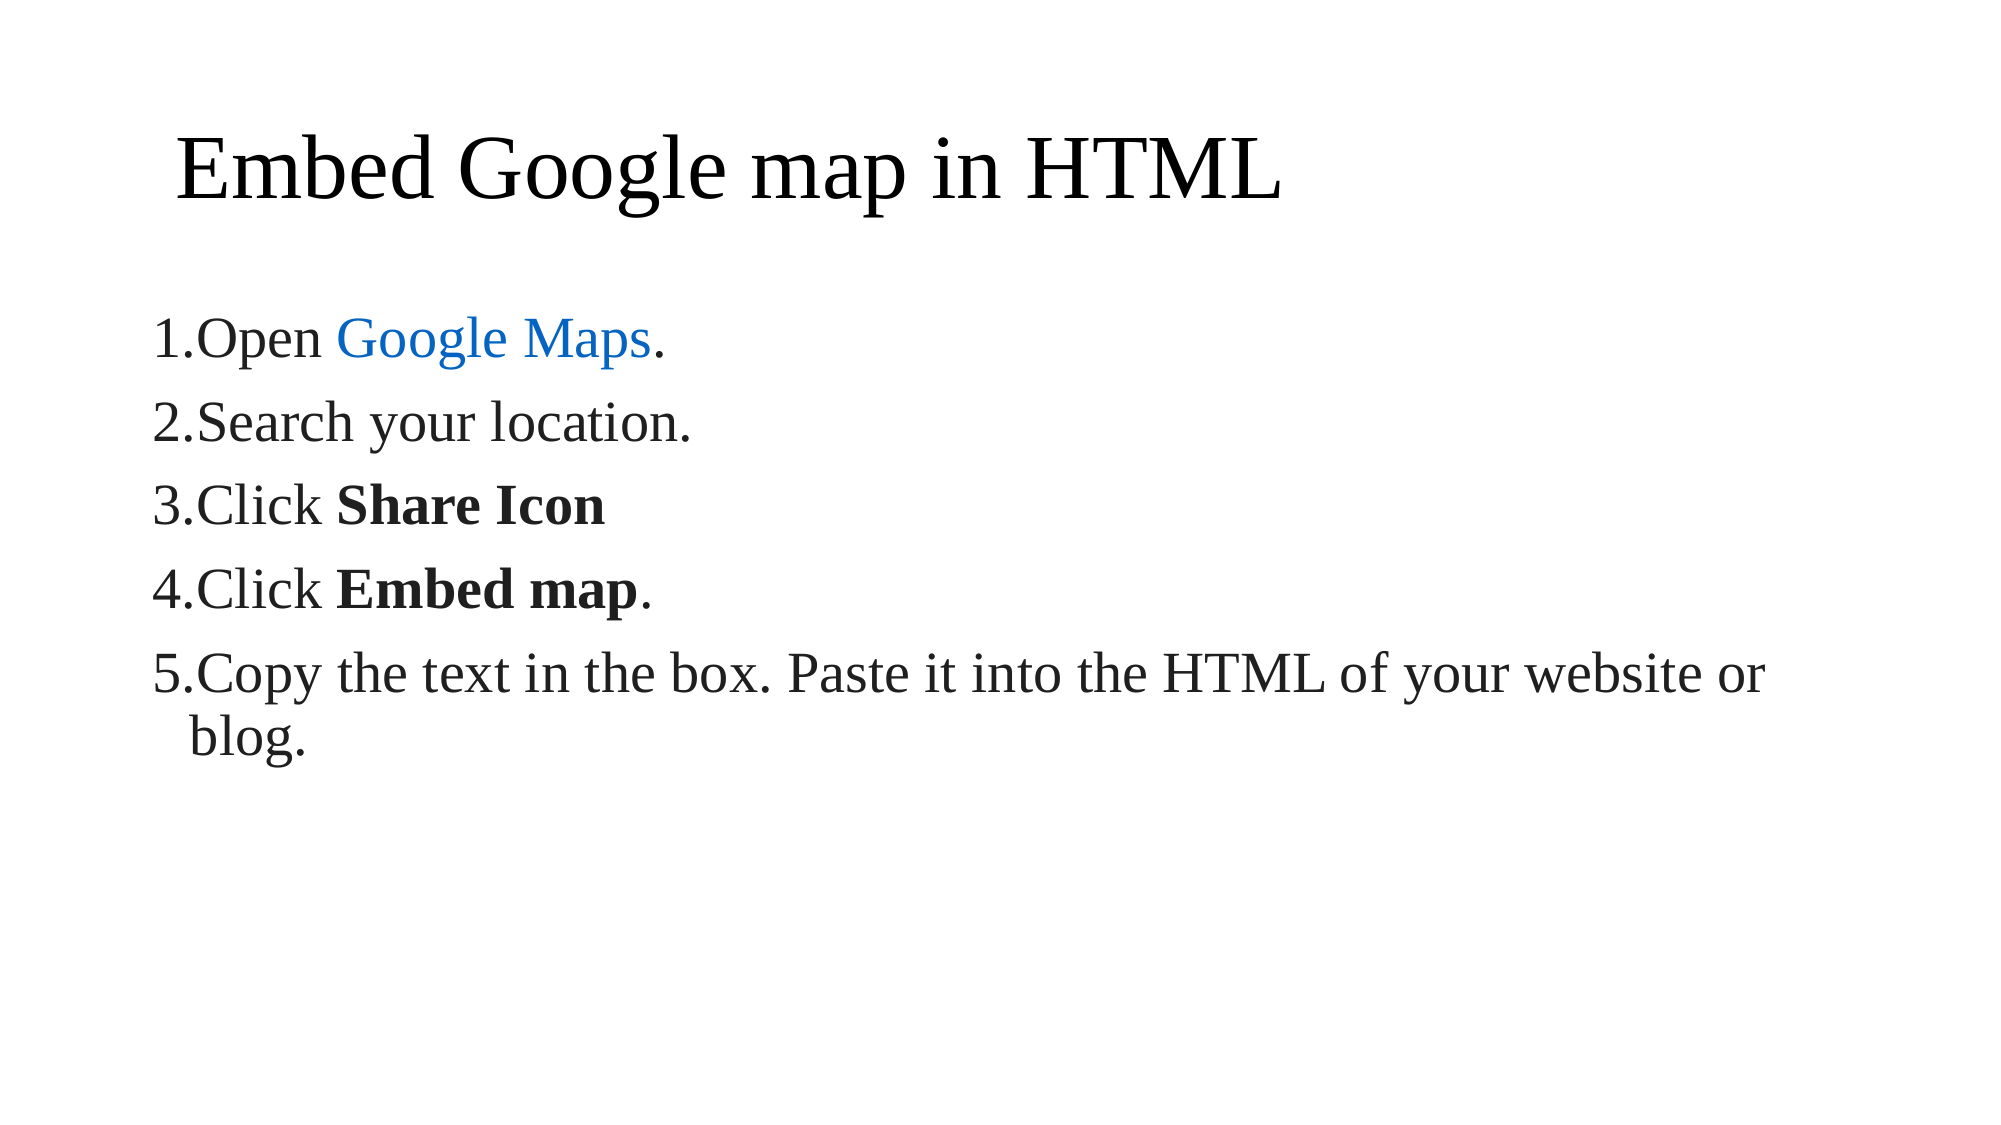

# Embed Google map in HTML
Open Google Maps.
Search your location.
Click Share Icon
Click Embed map.
Copy the text in the box. Paste it into the HTML of your website or blog.